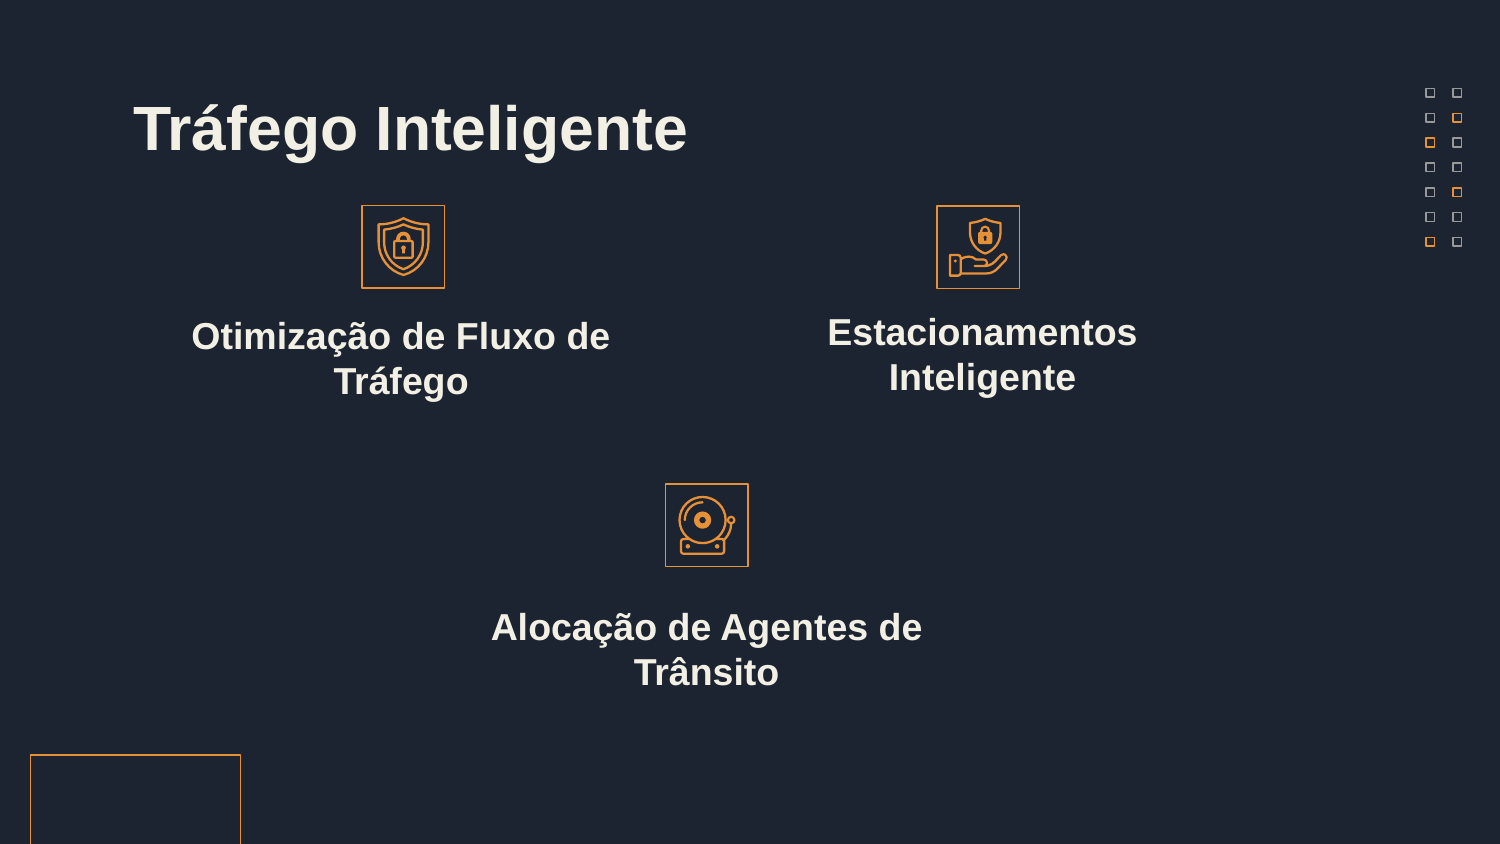

# Tráfego Inteligente

Estacionamentos Inteligente
Otimização de Fluxo de Tráfego

Alocação de Agentes de Trânsito